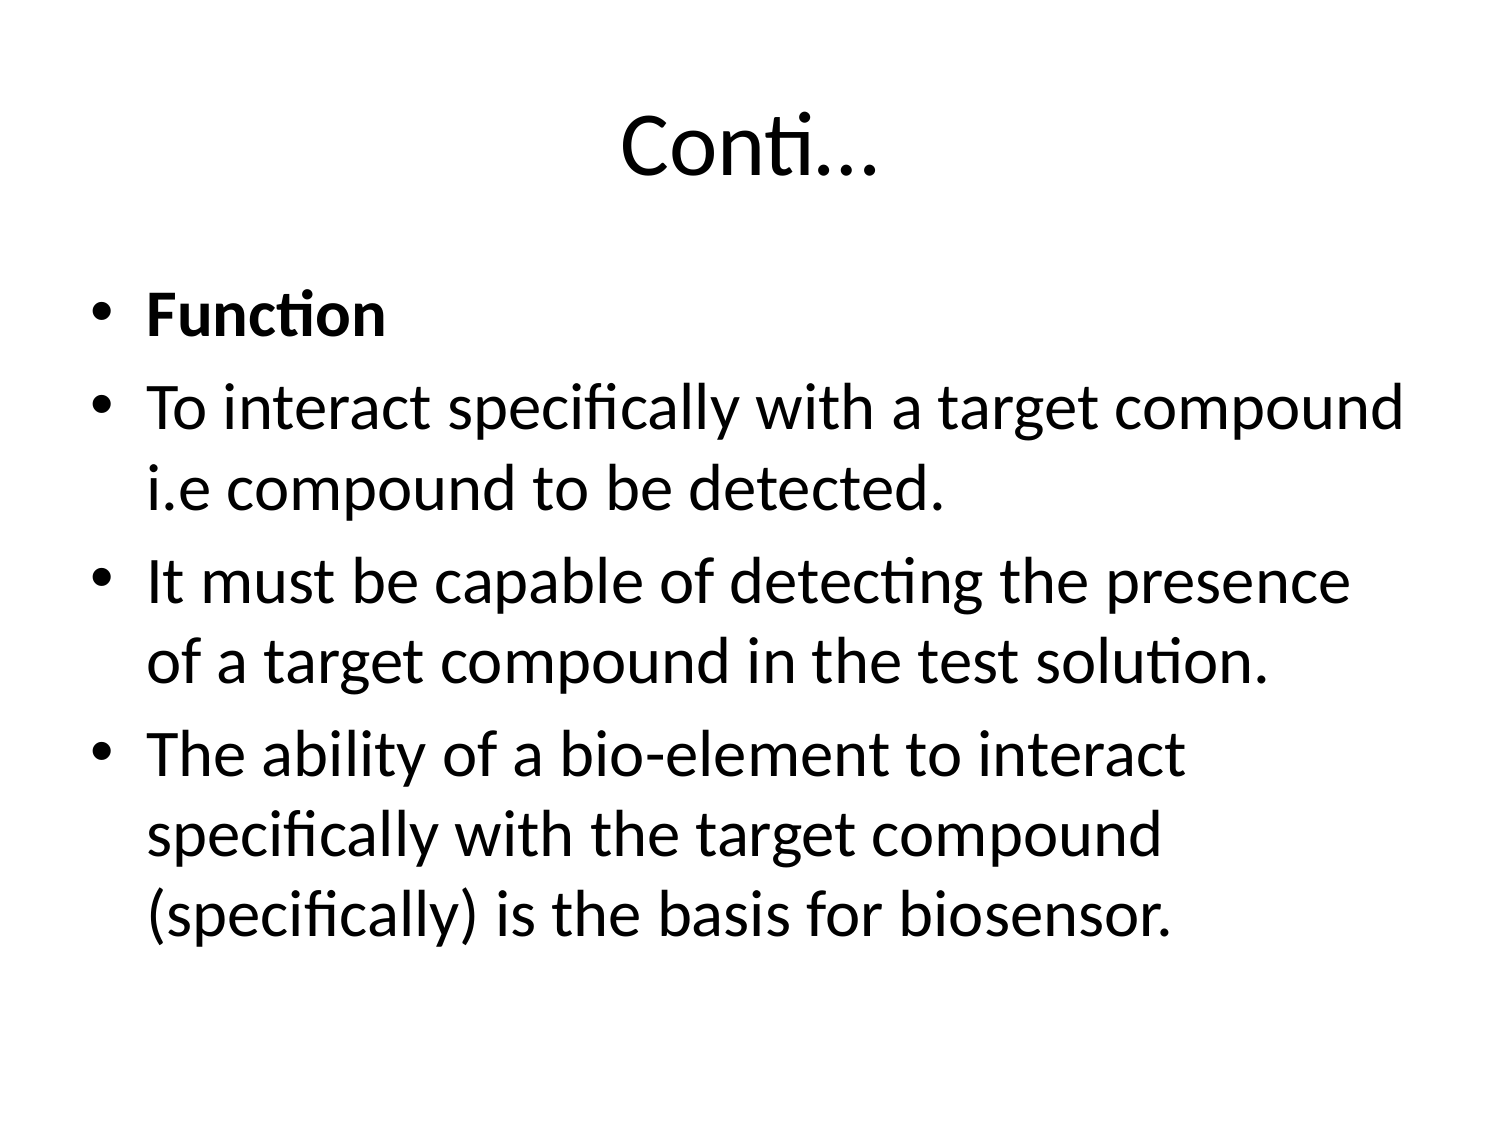

# Conti…
Function
To interact specifically with a target compound i.e compound to be detected.
It must be capable of detecting the presence of a target compound in the test solution.
The ability of a bio-element to interact specifically with the target compound (specifically) is the basis for biosensor.